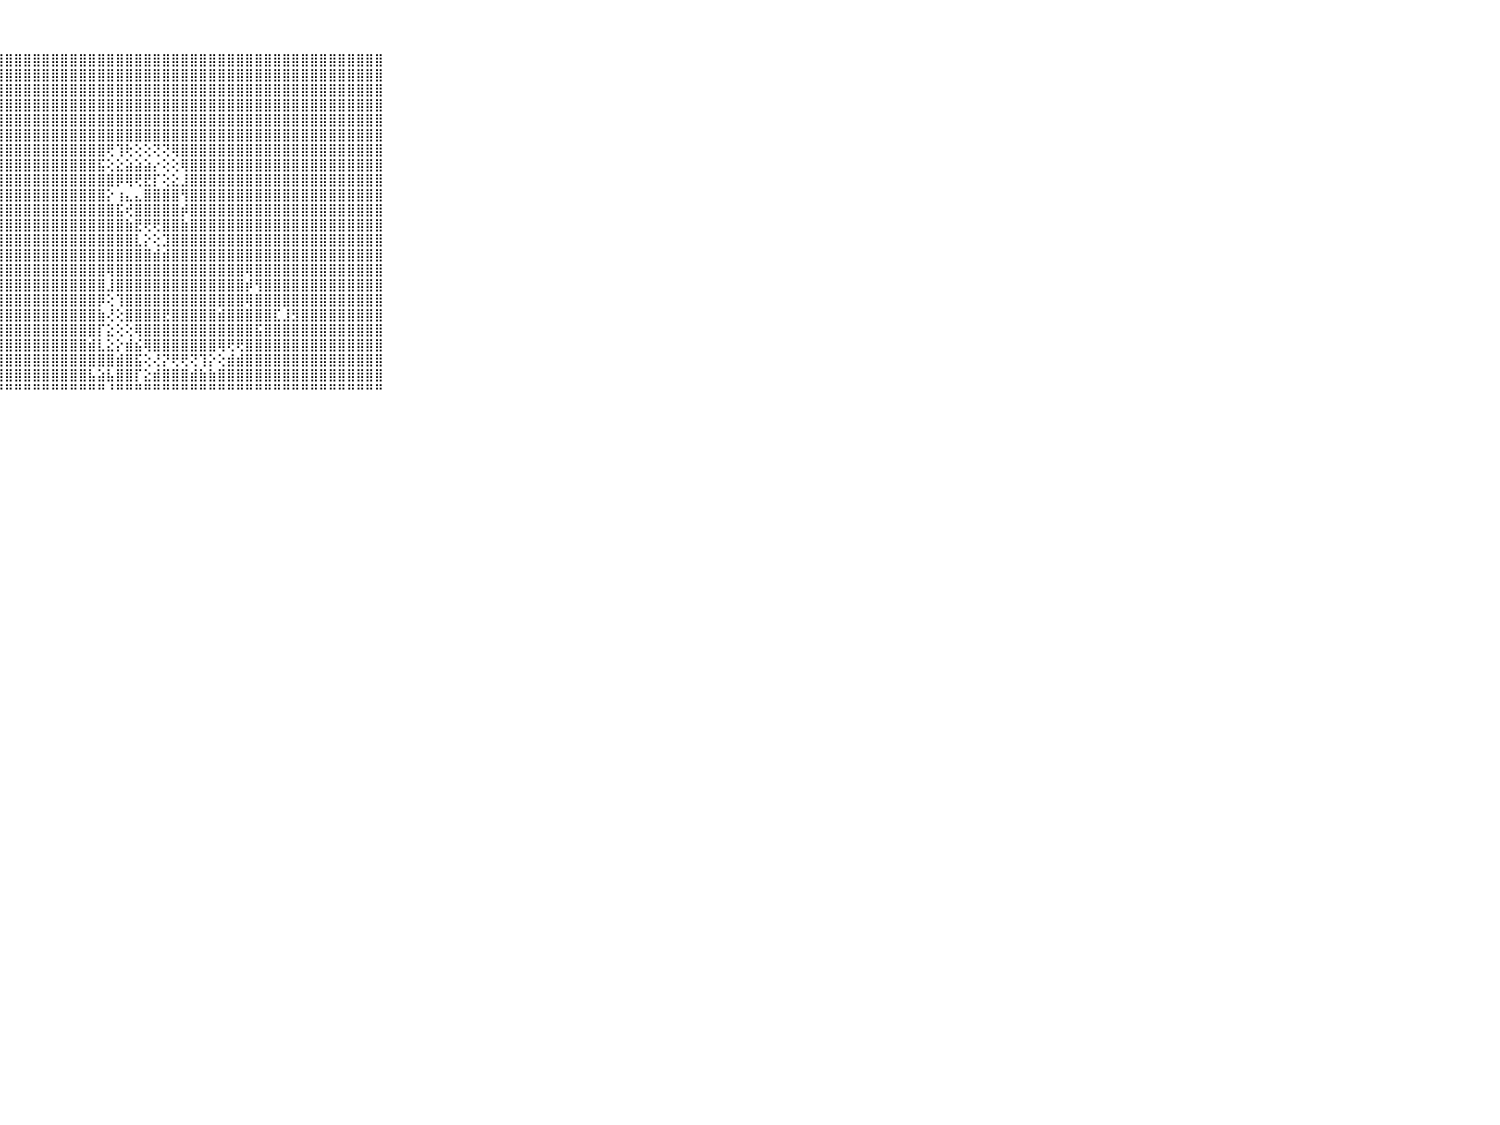

⠀⠀⠀⠀⠀⠀⠀⠀⠀⠀⠀⣿⣿⣿⣿⣿⣿⣿⣿⣿⣿⣿⣿⣿⣿⣿⣿⣿⣿⣿⣿⣿⣿⣿⣿⣿⣿⣿⣿⣿⣿⣿⣿⣿⣿⣿⣿⣿⣿⣿⣿⣿⣿⣿⣿⣿⣿⣿⣿⣿⣿⣿⣿⣿⣿⣿⣿⣿⣿⠀⠀⠀⠀⠀⠀⠀⠀⠀⠀⠀⠀
⠀⠀⠀⠀⠀⠀⠀⠀⠀⠀⠀⣿⣿⣿⣿⣿⣿⣿⣿⣿⣿⣿⣿⣿⣿⣿⣿⣿⣿⣿⣿⣿⣿⣿⣿⣿⣿⣿⣿⣿⣿⣿⣿⣿⣿⣿⣿⣿⣿⣿⣿⣿⣿⣿⣿⣿⣿⣿⣿⣿⣿⣿⣿⣿⣿⣿⣿⣿⣿⠀⠀⠀⠀⠀⠀⠀⠀⠀⠀⠀⠀
⠀⠀⠀⠀⠀⠀⠀⠀⠀⠀⠀⣿⣿⣿⣿⣿⣿⣿⣿⣿⣿⣿⣿⣿⣿⣿⣿⣿⣿⣿⣿⣿⣿⣿⣿⣿⣿⣿⣿⣿⣿⣿⣿⣿⣿⣿⣿⣿⣿⣿⣿⣿⣿⣿⣿⣿⣿⣿⣿⣿⣿⣿⣿⣿⣿⣿⣿⣿⣿⠀⠀⠀⠀⠀⠀⠀⠀⠀⠀⠀⠀
⠀⠀⠀⠀⠀⠀⠀⠀⠀⠀⠀⣿⣿⣿⣿⣿⣿⣿⣿⣿⣿⣿⣿⣿⣿⣿⣿⣿⣿⣿⣿⣿⣿⣿⣿⣿⣿⣿⣿⣿⣿⣿⣿⣿⣿⣿⣿⣿⣿⣿⣿⣿⣿⣿⣿⣿⣿⣿⣿⣿⣿⣿⣿⣿⣿⣿⣿⣿⣿⠀⠀⠀⠀⠀⠀⠀⠀⠀⠀⠀⠀
⠀⠀⠀⠀⠀⠀⠀⠀⠀⠀⠀⣿⣿⣿⣿⣿⣿⣿⣿⣿⣿⣿⣿⣿⣿⣿⣿⣿⣿⣿⣿⣿⣿⣿⣿⣿⣿⣿⣿⣿⣿⣿⣿⣿⣿⣿⣿⣿⣿⣿⣿⣿⣿⣿⣿⣿⣿⣿⣿⣿⣿⣿⣿⣿⣿⣿⣿⣿⣿⠀⠀⠀⠀⠀⠀⠀⠀⠀⠀⠀⠀
⠀⠀⠀⠀⠀⠀⠀⠀⠀⠀⠀⣿⣿⣿⣿⣿⣿⣿⣿⣿⣿⣿⣿⣿⣿⣿⣿⣿⣿⣿⣿⣿⣿⣿⣿⣿⣿⣿⣿⣿⣿⣿⣿⣿⣿⣿⣿⣿⣿⣿⣿⣿⣿⣿⣿⣿⣿⣿⣿⣿⣿⣿⣿⣿⣿⣿⣿⣿⣿⠀⠀⠀⠀⠀⠀⠀⠀⠀⠀⠀⠀
⠀⠀⠀⠀⠀⠀⠀⠀⠀⠀⠀⣿⣿⣿⣿⣿⣿⣿⣿⣿⣿⣿⣿⣿⣿⣿⣿⣿⣿⣿⣿⣿⣿⣿⣿⣿⣿⣿⣿⢟⢹⢗⢕⢕⢝⢝⢿⣿⣿⣿⣿⣿⣿⣿⣿⣿⣿⣿⣿⣿⣿⣿⣿⣿⣿⣿⣿⣿⣿⠀⠀⠀⠀⠀⠀⠀⠀⠀⠀⠀⠀
⠀⠀⠀⠀⠀⠀⠀⠀⠀⠀⠀⣿⣿⣿⣿⣿⣿⣿⣿⣿⣿⣿⣿⣿⣿⣿⣿⣿⣿⣿⣿⣿⣿⣿⣿⣿⣿⣿⣯⢕⣕⣵⣵⣵⡔⢕⢕⢿⣿⣿⣿⣿⣿⣿⣿⣿⣿⣿⣿⣿⣿⣿⣿⣿⣿⣿⣿⣿⣿⠀⠀⠀⠀⠀⠀⠀⠀⠀⠀⠀⠀
⠀⠀⠀⠀⠀⠀⠀⠀⠀⠀⠀⣿⣿⣿⣿⣿⣿⣿⣿⣿⣿⣿⣿⣿⣿⣿⣿⣿⣿⣿⣿⣿⣿⣿⣿⣿⣿⣿⣿⣿⡿⢿⢟⣟⡏⢕⣕⣸⣿⣿⣿⣿⣿⣿⣿⣿⣿⣿⣿⣿⣿⣿⣿⣿⣿⣿⣿⣿⣿⠀⠀⠀⠀⠀⠀⠀⠀⠀⠀⠀⠀
⠀⠀⠀⠀⠀⠀⠀⠀⠀⠀⠀⣿⣿⣿⣿⣿⣿⣿⣿⣿⣿⣿⣿⣿⣿⣿⣿⣿⣿⣿⣿⣿⣿⣿⣿⣿⣿⣿⣿⡕⢰⣄⣄⣿⣿⣿⣿⢻⣿⣿⣿⣿⣿⣿⣿⣿⣿⣿⣿⣿⣿⣿⣿⣿⣿⣿⣿⣿⣿⠀⠀⠀⠀⠀⠀⠀⠀⠀⠀⠀⠀
⠀⠀⠀⠀⠀⠀⠀⠀⠀⠀⠀⣿⣿⣿⣿⣿⣿⣿⣿⣿⣿⣿⣿⣿⣿⣿⣿⣿⣿⣿⣿⣿⣿⣿⣿⣿⣿⣿⣿⣿⣯⢞⣿⣿⣿⣿⣿⡾⣿⣿⣿⣿⣿⣿⣿⣿⣿⣿⣿⣿⣿⣿⣿⣿⣿⣿⣿⣿⣿⠀⠀⠀⠀⠀⠀⠀⠀⠀⠀⠀⠀
⠀⠀⠀⠀⠀⠀⠀⠀⠀⠀⠀⣿⣿⣿⣿⣿⣿⣿⣿⣿⣿⣿⣿⣿⣿⣿⣿⣿⣿⣿⣿⣿⣿⣿⣿⣿⣿⣿⣿⣿⣿⣷⣟⢟⢟⣿⣿⣷⣿⣿⣿⣿⣿⣿⣿⣿⣿⣿⣿⣿⣿⣿⣿⣿⣿⣿⣿⣿⣿⠀⠀⠀⠀⠀⠀⠀⠀⠀⠀⠀⠀
⠀⠀⠀⠀⠀⠀⠀⠀⠀⠀⠀⣿⣿⣿⣿⣿⣿⣿⣿⣿⣿⣿⣿⣿⣿⣿⣿⣿⣿⣿⣿⣿⣿⣿⣿⣿⣿⣿⣿⣿⣿⣿⣇⡕⢕⣹⣿⣿⣿⣿⣿⣿⣿⣿⣿⣿⣿⣿⣿⣿⣿⣿⣿⣿⣿⣿⣿⣿⣿⠀⠀⠀⠀⠀⠀⠀⠀⠀⠀⠀⠀
⠀⠀⠀⠀⠀⠀⠀⠀⠀⠀⠀⣿⣿⣿⣿⣿⣿⣿⣿⣿⣿⣿⣿⣿⣿⣿⣿⣿⣿⣿⣿⣿⣿⣿⣿⣿⣿⣿⣿⣿⣿⣿⣿⣿⣾⣾⣿⣿⣿⣿⣿⣿⣿⣿⣿⣿⣿⣿⣿⣿⣿⣿⣿⣿⣿⣿⣿⣿⣿⠀⠀⠀⠀⠀⠀⠀⠀⠀⠀⠀⠀
⠀⠀⠀⠀⠀⠀⠀⠀⠀⠀⠀⣿⣿⣿⣿⣿⣿⣿⣿⣿⣿⣿⣿⣿⣿⣿⣿⣿⣿⣿⣿⣿⣿⣿⣿⣿⣿⣿⣿⢿⣿⣿⣿⣿⣿⣿⣿⣿⣿⣿⣿⣿⣿⣿⢿⣿⣿⣿⣿⣿⣿⣿⣿⣿⣿⣿⣿⣿⣿⠀⠀⠀⠀⠀⠀⠀⠀⠀⠀⠀⠀
⠀⠀⠀⠀⠀⠀⠀⠀⠀⠀⠀⣿⣿⣿⣿⣿⣿⣿⣿⣿⣿⣿⣿⣿⣿⣿⣿⣿⣿⣿⣿⣿⣿⣿⣿⣿⣿⣿⣿⣸⣿⣿⣿⣿⣿⣿⣿⣿⣿⣿⣿⣿⣿⣿⡾⢻⣿⣿⣿⣿⣿⣿⣿⣿⣿⣿⣿⣿⣿⠀⠀⠀⠀⠀⠀⠀⠀⠀⠀⠀⠀
⠀⠀⠀⠀⠀⠀⠀⠀⠀⠀⠀⣿⣿⣿⣿⣿⣿⣿⣿⣿⣿⣿⣿⣿⣿⣿⣿⣿⣿⣿⣿⣿⣿⣿⣿⣿⣿⣿⡿⢕⢹⣿⣿⣿⣿⣿⣿⣿⣿⣿⣿⣿⣿⣿⢿⣿⣿⣿⣿⣿⣿⣿⣿⣿⣿⣿⣿⣿⣿⠀⠀⠀⠀⠀⠀⠀⠀⠀⠀⠀⠀
⠀⠀⠀⠀⠀⠀⠀⠀⠀⠀⠀⣿⣿⣿⣿⣿⣿⣿⣿⣿⣿⣿⣿⣿⣿⣿⣿⣿⣿⣿⣿⣿⣿⣿⣿⣿⣿⣿⣷⢜⢕⣿⣿⣿⣿⣟⣿⣿⣿⣿⣿⣾⣿⣿⣿⣿⣿⣏⣸⣻⣿⣿⣿⣿⣿⣿⣿⣿⣿⠀⠀⠀⠀⠀⠀⠀⠀⠀⠀⠀⠀
⠀⠀⠀⠀⠀⠀⠀⠀⠀⠀⠀⣿⣿⣿⣿⣿⣿⣿⣿⣿⣿⣿⣿⣿⣿⣿⣿⣿⣿⣿⣿⣿⣿⣿⣿⣿⣿⣿⡏⣕⢕⢕⢿⣿⣿⣿⣿⣿⣿⣿⣿⣿⣿⣿⣿⣯⣿⣿⣿⣿⣿⣿⣿⣿⣿⣿⣿⣿⣿⠀⠀⠀⠀⠀⠀⠀⠀⠀⠀⠀⠀
⠀⠀⠀⠀⠀⠀⠀⠀⠀⠀⠀⣿⣿⣿⣿⣿⣿⣿⣿⣿⣿⣿⣿⣿⣿⣿⣿⣿⣿⣿⣿⣿⣿⣿⣿⣿⣿⣾⣇⣕⡕⣾⣮⢿⣿⣿⣿⣿⣿⣿⣿⢿⢟⢟⣿⣿⣿⣿⣿⣿⣿⣿⣿⣿⣿⣿⣿⣿⣿⠀⠀⠀⠀⠀⠀⠀⠀⠀⠀⠀⠀
⠀⠀⠀⠀⠀⠀⠀⠀⠀⠀⠀⣿⣿⣿⣿⣿⣿⣿⣿⣿⣿⣿⣿⣿⣿⣿⣿⣿⣿⣿⣿⣿⣿⣿⣿⣿⣿⣿⣿⣿⣾⣿⣯⢕⢜⡝⢟⢟⢝⢹⡕⢕⣾⣾⣿⣿⣿⣿⣿⣿⣿⣿⣿⣿⣿⣿⣿⣿⣿⠀⠀⠀⠀⠀⠀⠀⠀⠀⠀⠀⠀
⠀⠀⠀⠀⠀⠀⠀⠀⠀⠀⠀⣿⣿⣿⣿⣿⣿⣿⣿⣿⣿⣿⣿⣿⣿⣿⣿⣿⣿⣿⣿⣿⣿⣿⣿⣿⣿⣧⣵⣧⣿⣿⡏⣕⣾⣿⣿⣿⣾⣷⣷⣿⣿⣿⣿⣿⣿⣿⣿⣿⣿⣿⣿⣿⣿⣿⣿⣿⣿⠀⠀⠀⠀⠀⠀⠀⠀⠀⠀⠀⠀
⠀⠀⠀⠀⠀⠀⠀⠀⠀⠀⠀⠛⠛⠛⠛⠛⠛⠛⠛⠛⠛⠛⠛⠛⠛⠛⠛⠛⠛⠛⠛⠛⠛⠛⠛⠛⠛⠛⠛⠘⠛⠛⠛⠛⠛⠛⠛⠛⠛⠛⠛⠛⠛⠛⠛⠛⠛⠛⠛⠛⠛⠛⠛⠛⠛⠛⠛⠛⠛⠀⠀⠀⠀⠀⠀⠀⠀⠀⠀⠀⠀